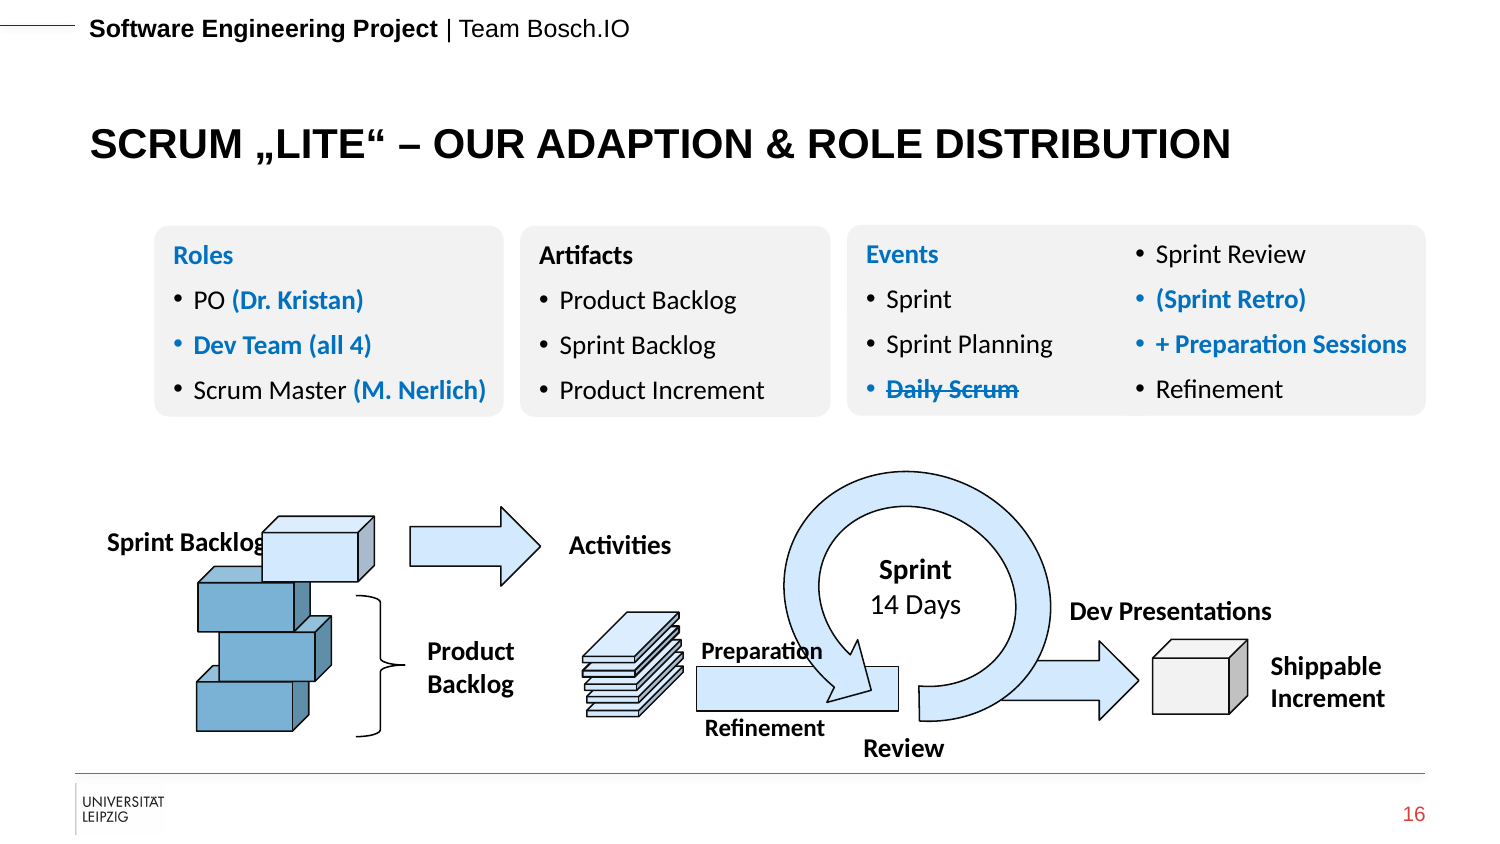

Software Engineering Project | Team Bosch.IO
# SCRUM „LITE“ – OUR ADAPTION & ROLE DISTRIBUTION
Events
Sprint
Sprint Planning
Daily Scrum
Sprint Review
(Sprint Retro)
+ Preparation Sessions
Refinement
Roles
PO (Dr. Kristan)
Dev Team (all 4)
Scrum Master (M. Nerlich)
Artifacts
Product Backlog
Sprint Backlog
Product Increment

Sprint Backlog
Activities
Sprint
14 Days

Dev Presentations

Product
Backlog

Preparation

Shippable
Increment

Refinement
Review

16